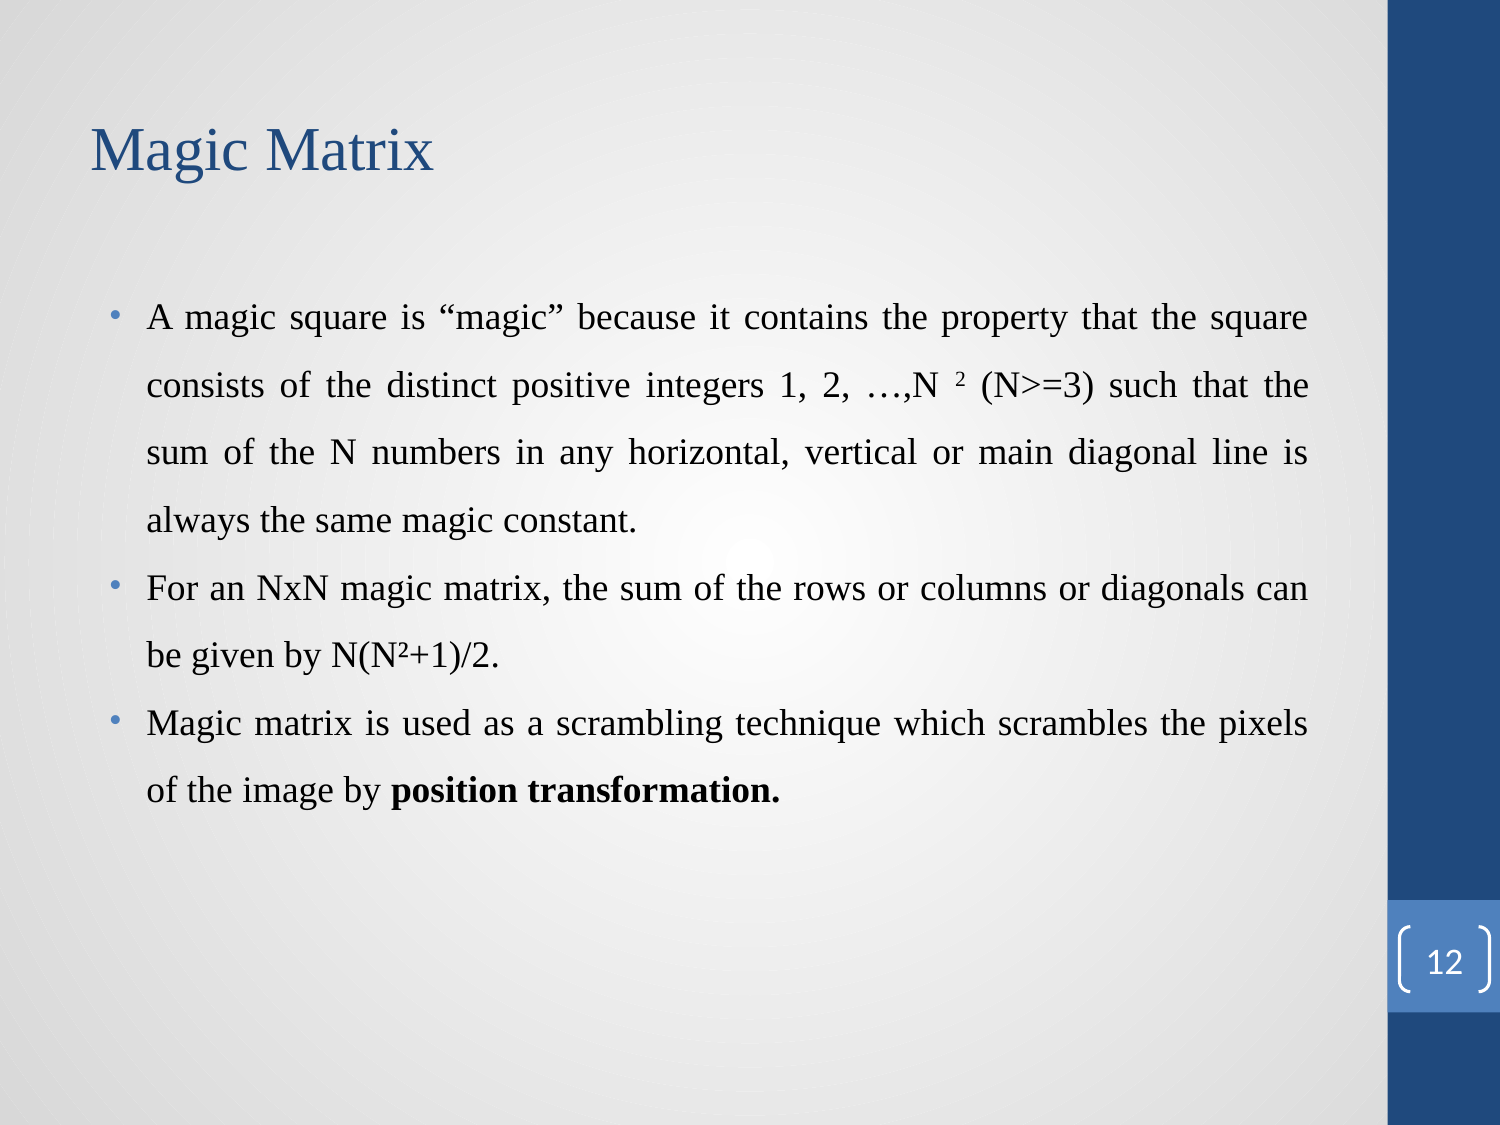

# Magic Matrix
A magic square is “magic” because it contains the property that the square consists of the distinct positive integers 1, 2, …,N 2 (N>=3) such that the sum of the N numbers in any horizontal, vertical or main diagonal line is always the same magic constant.
For an NxN magic matrix, the sum of the rows or columns or diagonals can be given by N(N²+1)/2.
Magic matrix is used as a scrambling technique which scrambles the pixels of the image by position transformation.

12